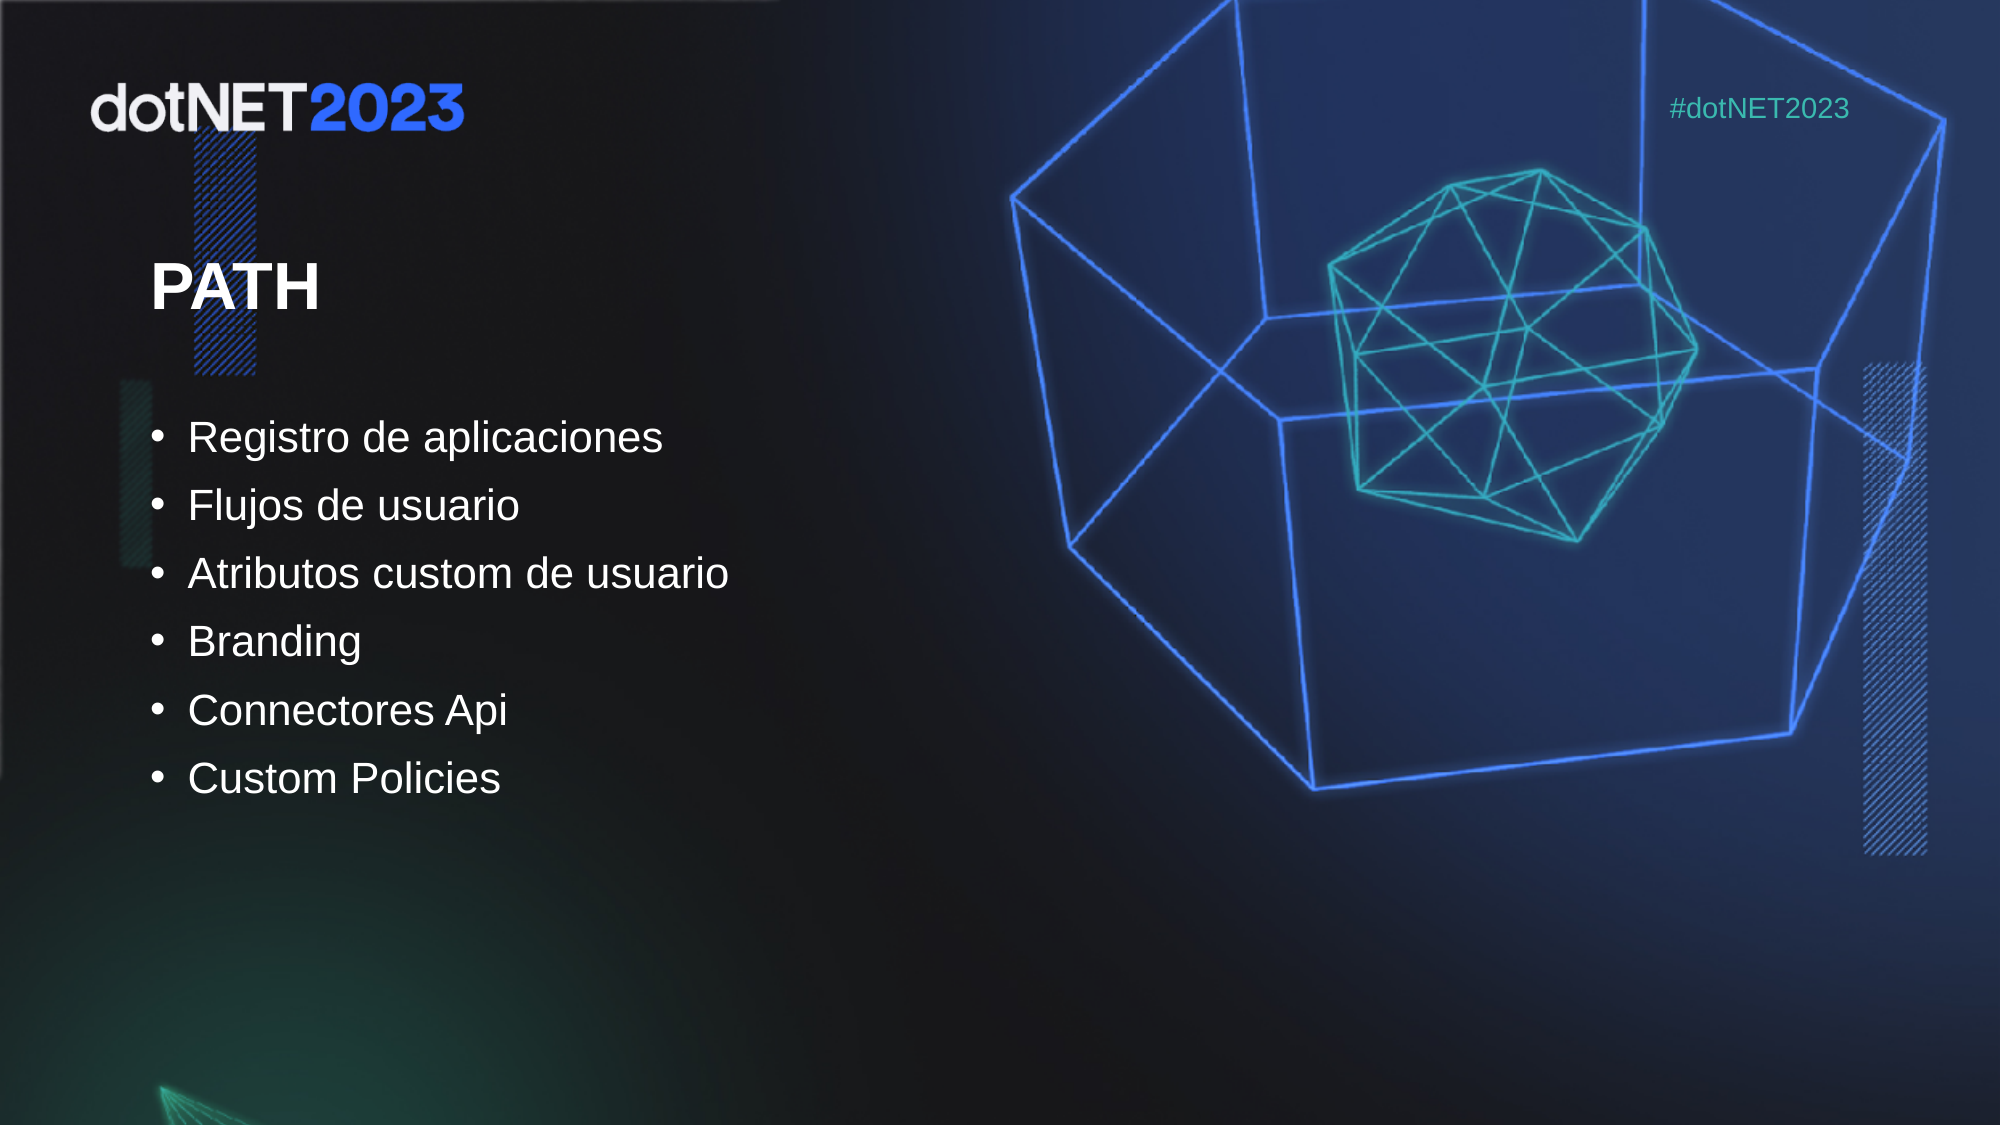

PATH
Registro de aplicaciones
Flujos de usuario
Atributos custom de usuario
Branding
Connectores Api
Custom Policies